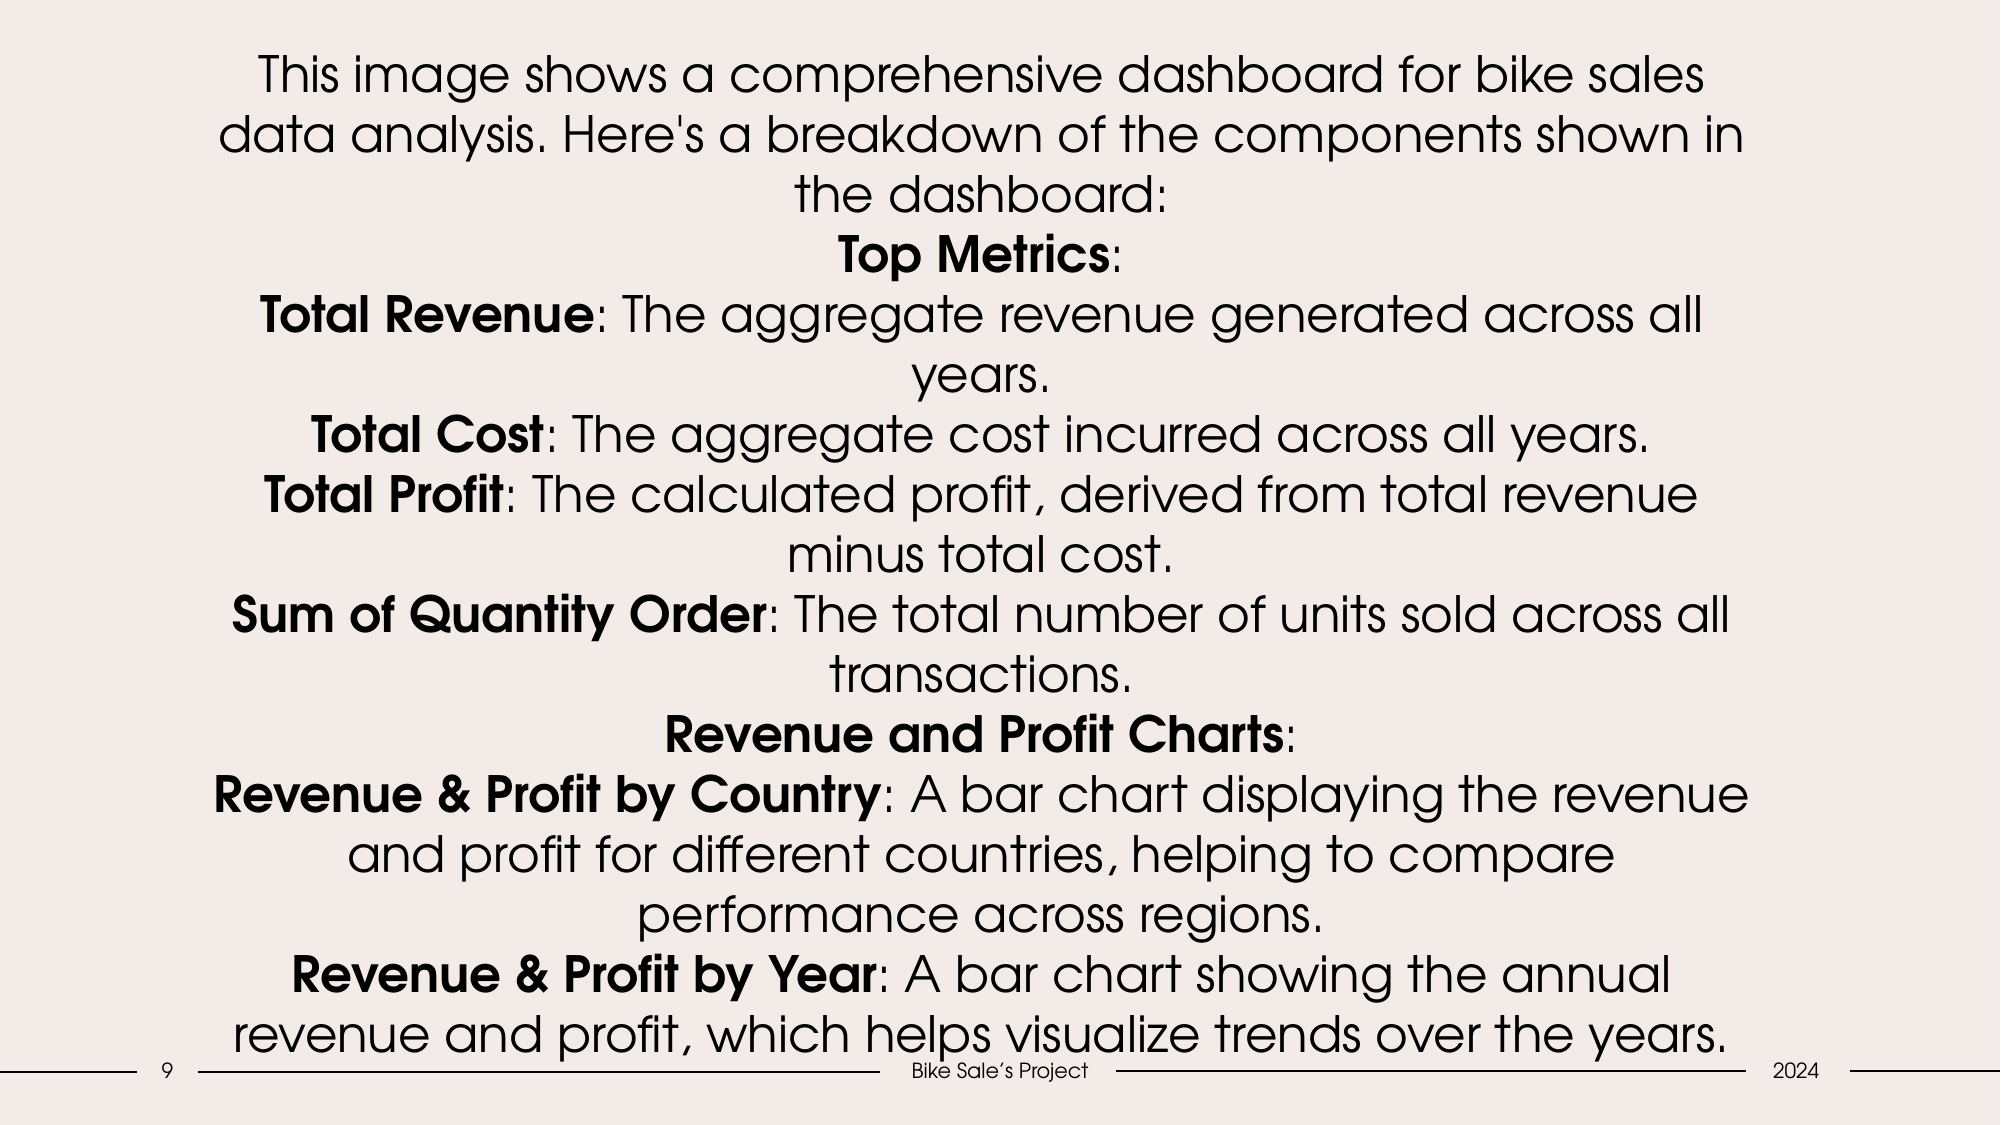

# This image shows a comprehensive dashboard for bike sales data analysis. Here's a breakdown of the components shown in the dashboard: Top Metrics: Total Revenue: The aggregate revenue generated across all years. Total Cost: The aggregate cost incurred across all years. Total Profit: The calculated profit, derived from total revenue minus total cost. Sum of Quantity Order: The total number of units sold across all transactions. Revenue and Profit Charts: Revenue & Profit by Country: A bar chart displaying the revenue and profit for different countries, helping to compare performance across regions. Revenue & Profit by Year: A bar chart showing the annual revenue and profit, which helps visualize trends over the years.

9
Bike Sale’s Project
2024